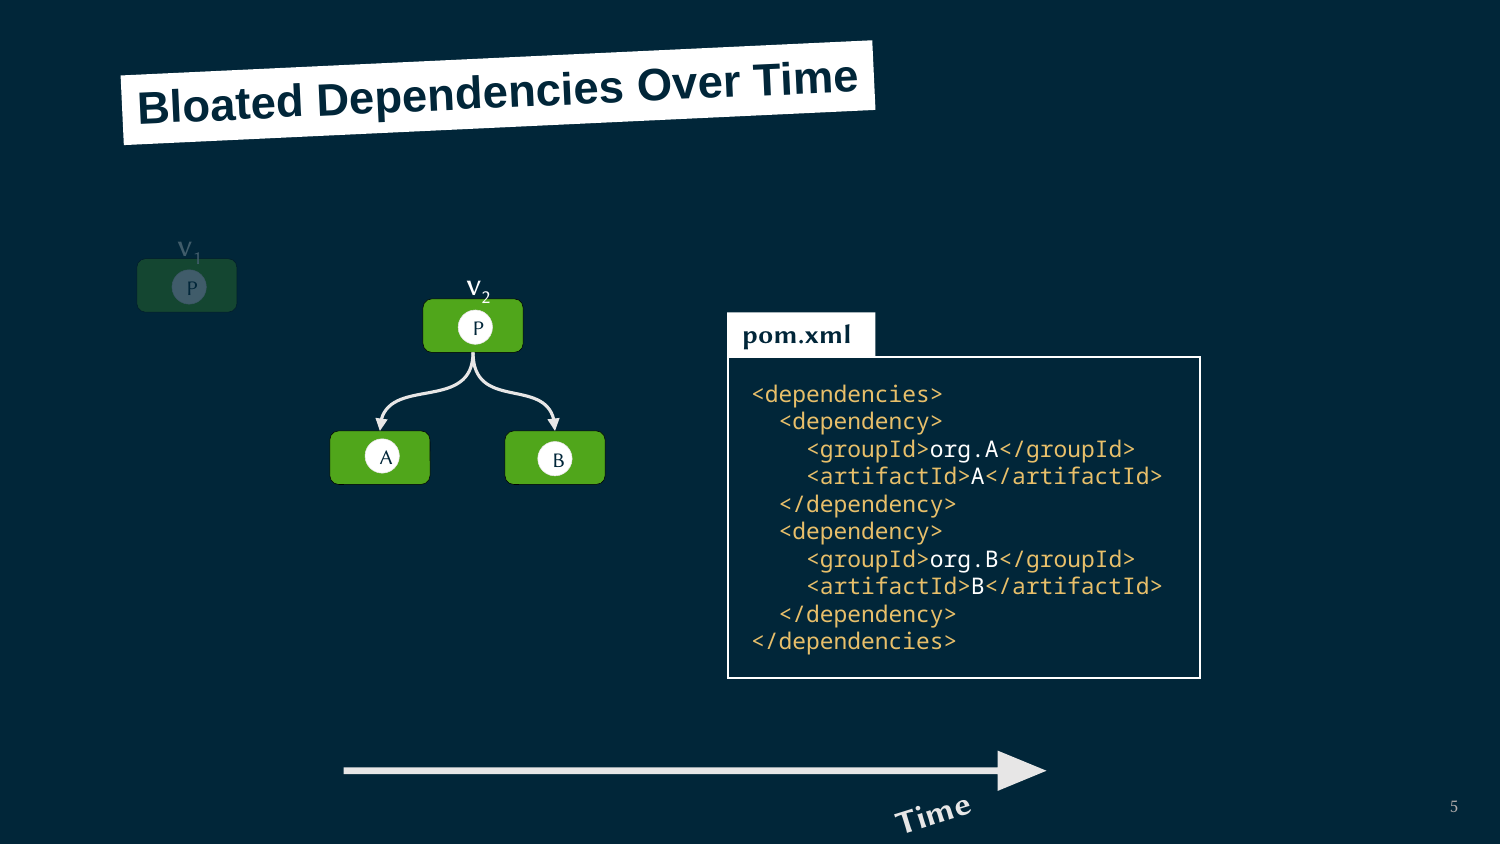

# Bloated Dependencies Over Time
v1

v2

P

P
pom.xml

<dependencies>
  <dependency>
    <groupId>org.A</groupId>
    <artifactId>A</artifactId>
  </dependency>
  <dependency>
    <groupId>org.B</groupId>
    <artifactId>B</artifactId>
  </dependency>
</dependencies>

A
B

Time

5